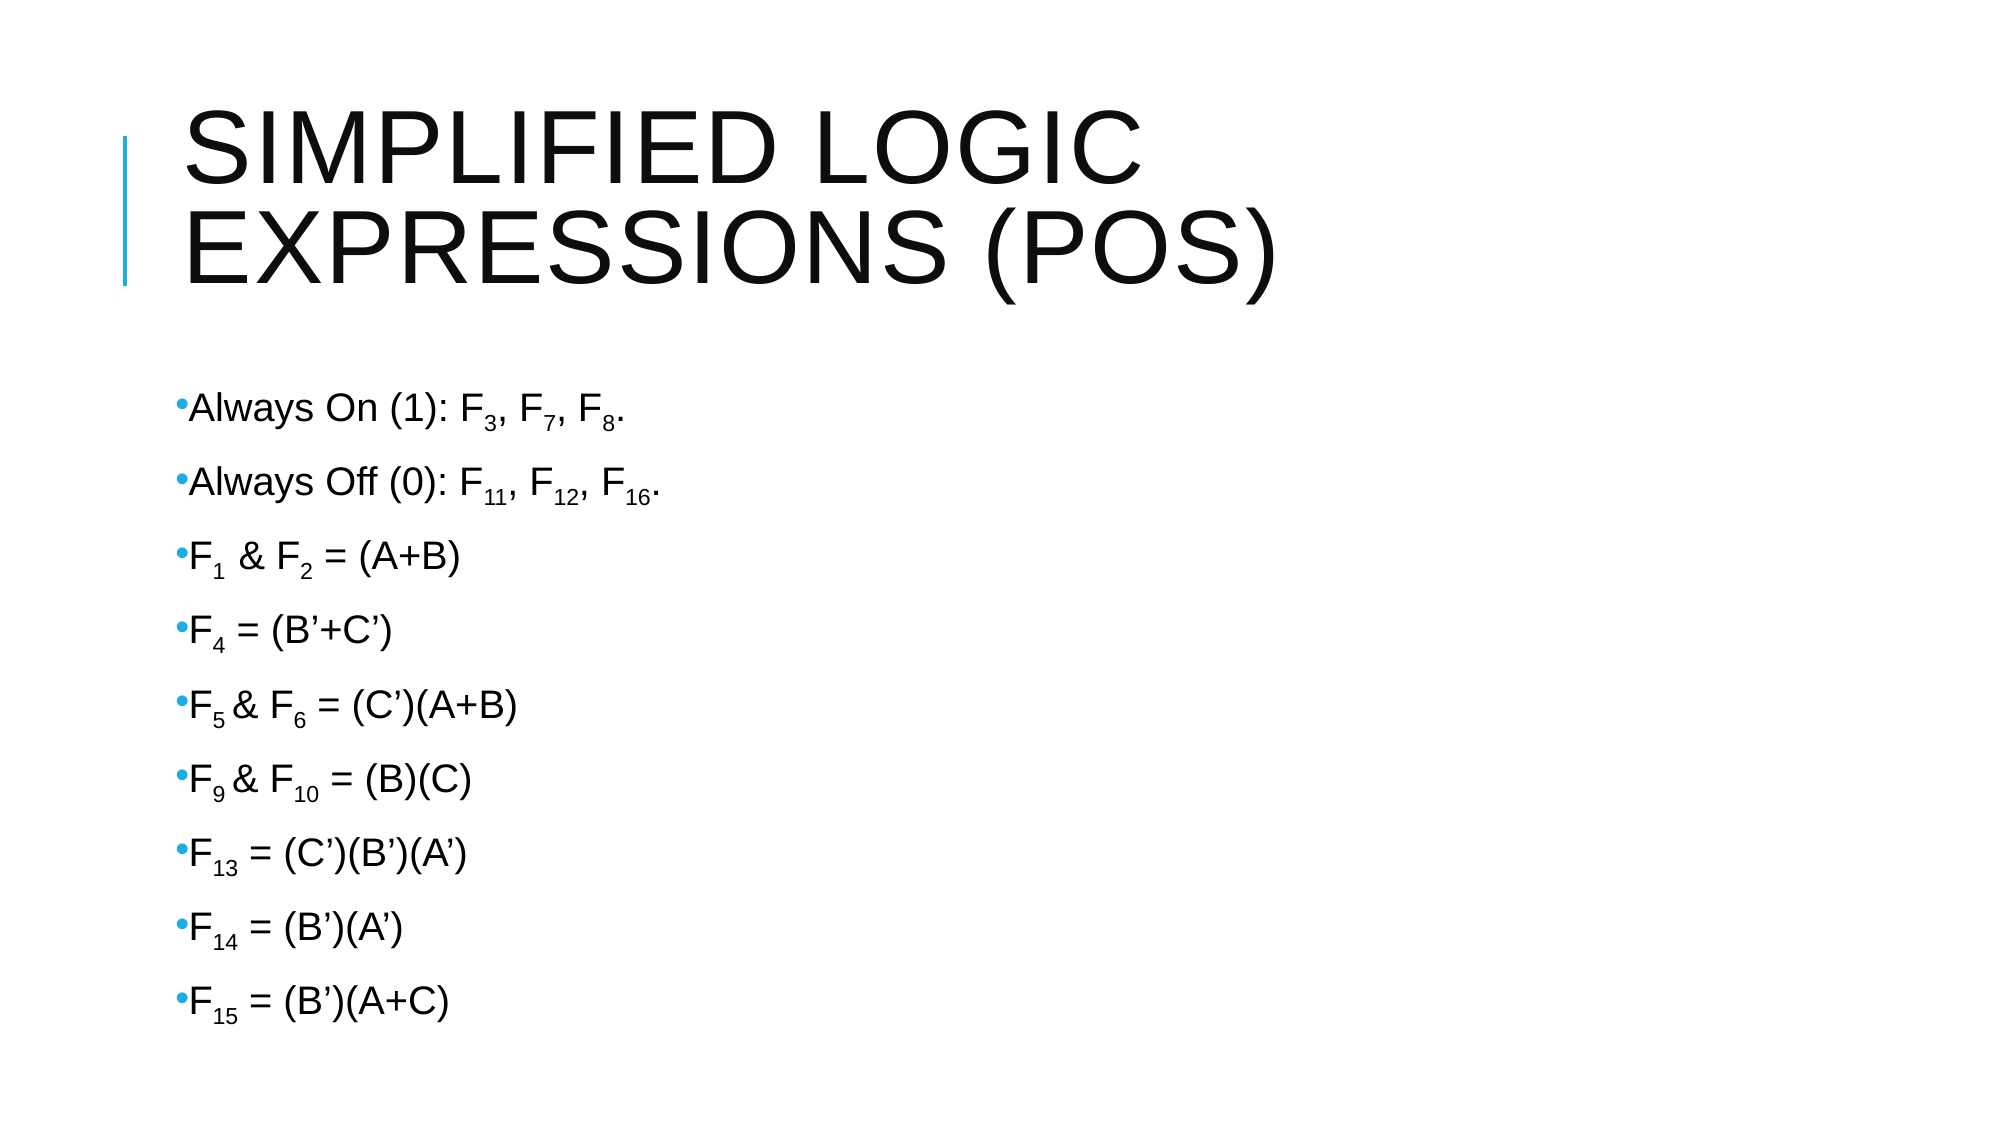

# Simplified Logic Expressions (POS)
Always On (1): F3, F7, F8.
Always Off (0): F11, F12, F16.
F1  & F2 = (A+B)
F4 = (B’+C’)
F5 & F6 = (C’)(A+B)
F9 & F10 = (B)(C)
F13 = (C’)(B’)(A’)
F14 = (B’)(A’)
F15 = (B’)(A+C)